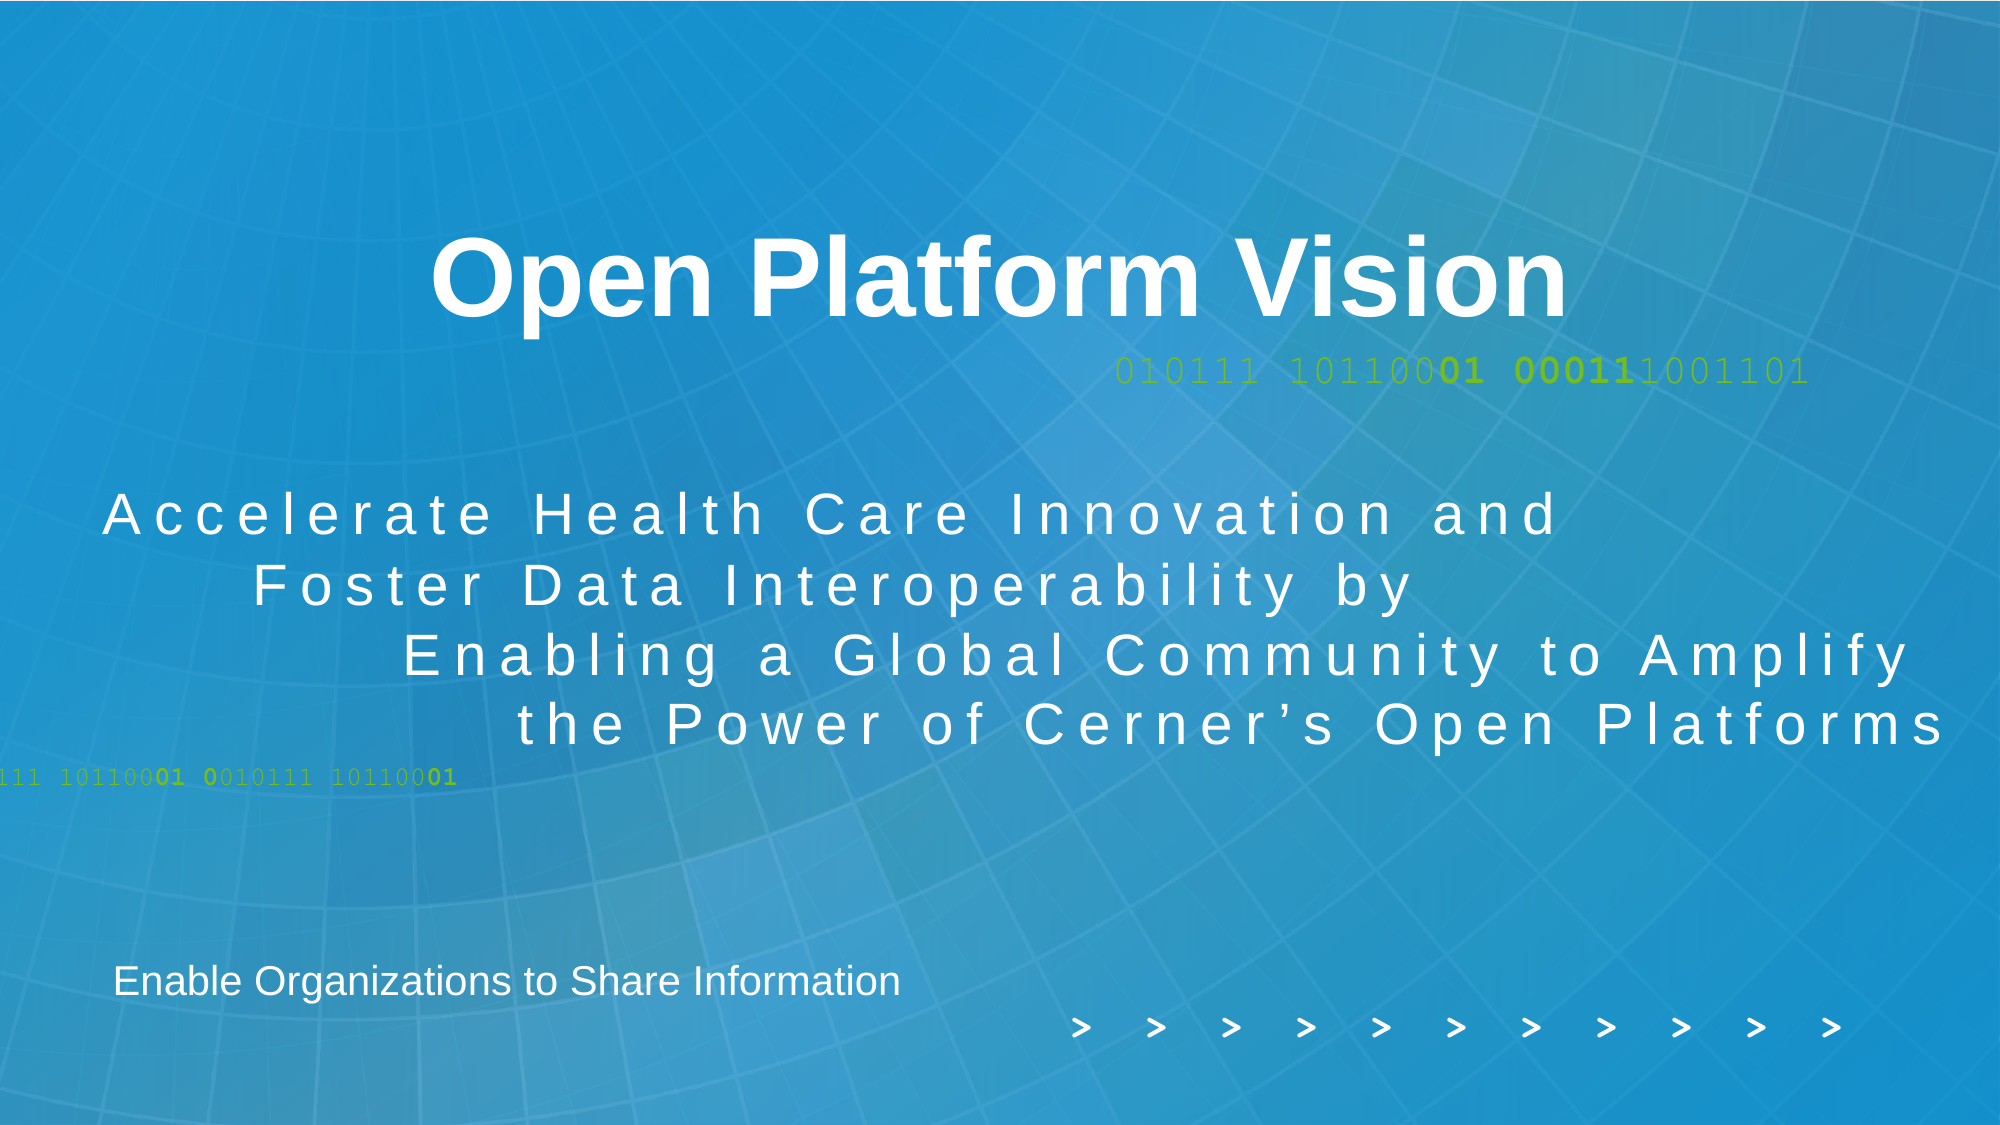

Open Platform Vision
010111 10110001 000111001101
Accelerate Health Care Innovation and
	Foster Data Interoperability by
		Enabling a Global Community to Amplify 		    the Power of Cerner’s Open Platforms
010111 10110001 0010111 10110001
Enable Organizations to Share Information
>  >  >  >  >  >  >  >  >  >  >